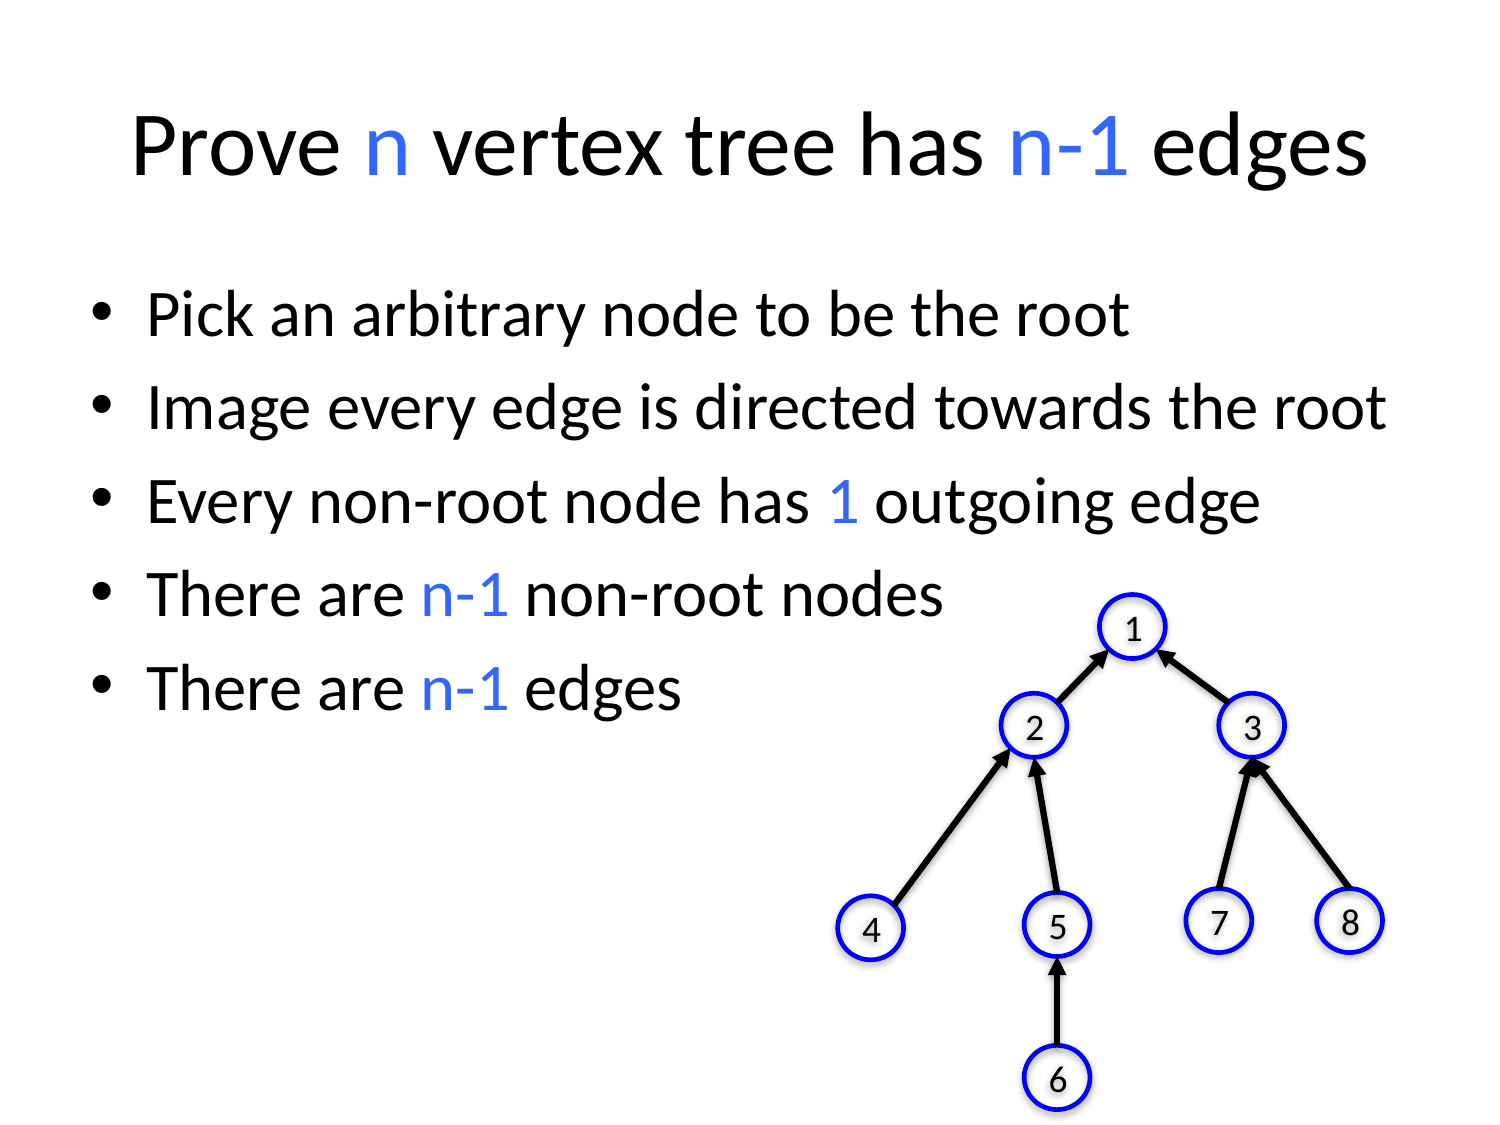

# Prove n vertex tree has n-1 edges
Pick an arbitrary node to be the root
Image every edge is directed towards the root
Every non-root node has 1 outgoing edge
There are n-1 non-root nodes
There are n-1 edges
1
2
3
7
8
5
4
6